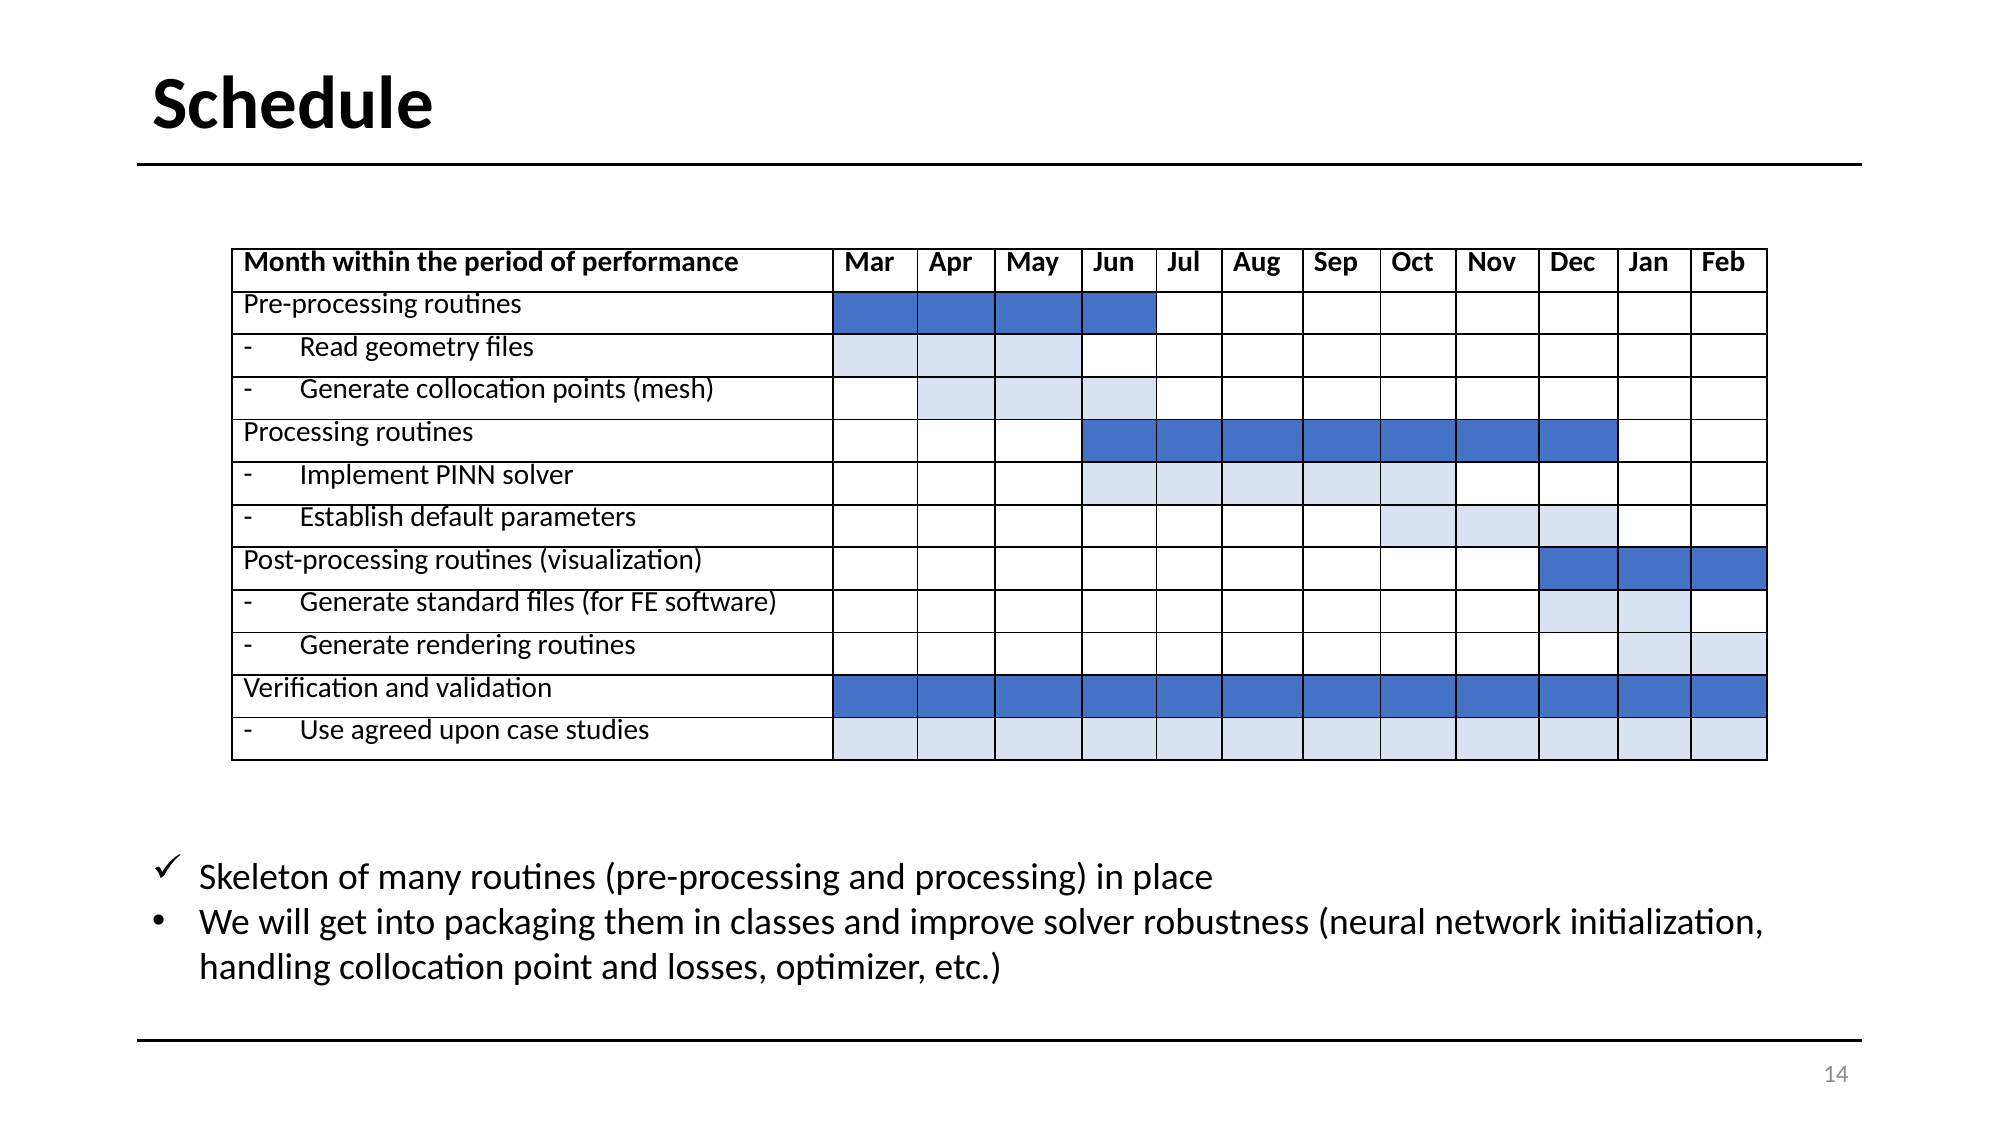

# Schedule
| Month within the period of performance | Mar | Apr | May | Jun | Jul | Aug | Sep | Oct | Nov | Dec | Jan | Feb |
| --- | --- | --- | --- | --- | --- | --- | --- | --- | --- | --- | --- | --- |
| Pre-processing routines |  |  |  |  |  |  |  |  |  |  |  |  |
| Read geometry files |  |  |  |  |  |  |  |  |  |  |  |  |
| Generate collocation points (mesh) |  |  |  |  |  |  |  |  |  |  |  |  |
| Processing routines |  |  |  |  |  |  |  |  |  |  |  |  |
| Implement PINN solver |  |  |  |  |  |  |  |  |  |  |  |  |
| Establish default parameters |  |  |  |  |  |  |  |  |  |  |  |  |
| Post-processing routines (visualization) |  |  |  |  |  |  |  |  |  |  |  |  |
| Generate standard files (for FE software) |  |  |  |  |  |  |  |  |  |  |  |  |
| Generate rendering routines |  |  |  |  |  |  |  |  |  |  |  |  |
| Verification and validation |  |  |  |  |  |  |  |  |  |  |  |  |
| Use agreed upon case studies |  |  |  |  |  |  |  |  |  |  |  |  |
Skeleton of many routines (pre-processing and processing) in place
We will get into packaging them in classes and improve solver robustness (neural network initialization, handling collocation point and losses, optimizer, etc.)